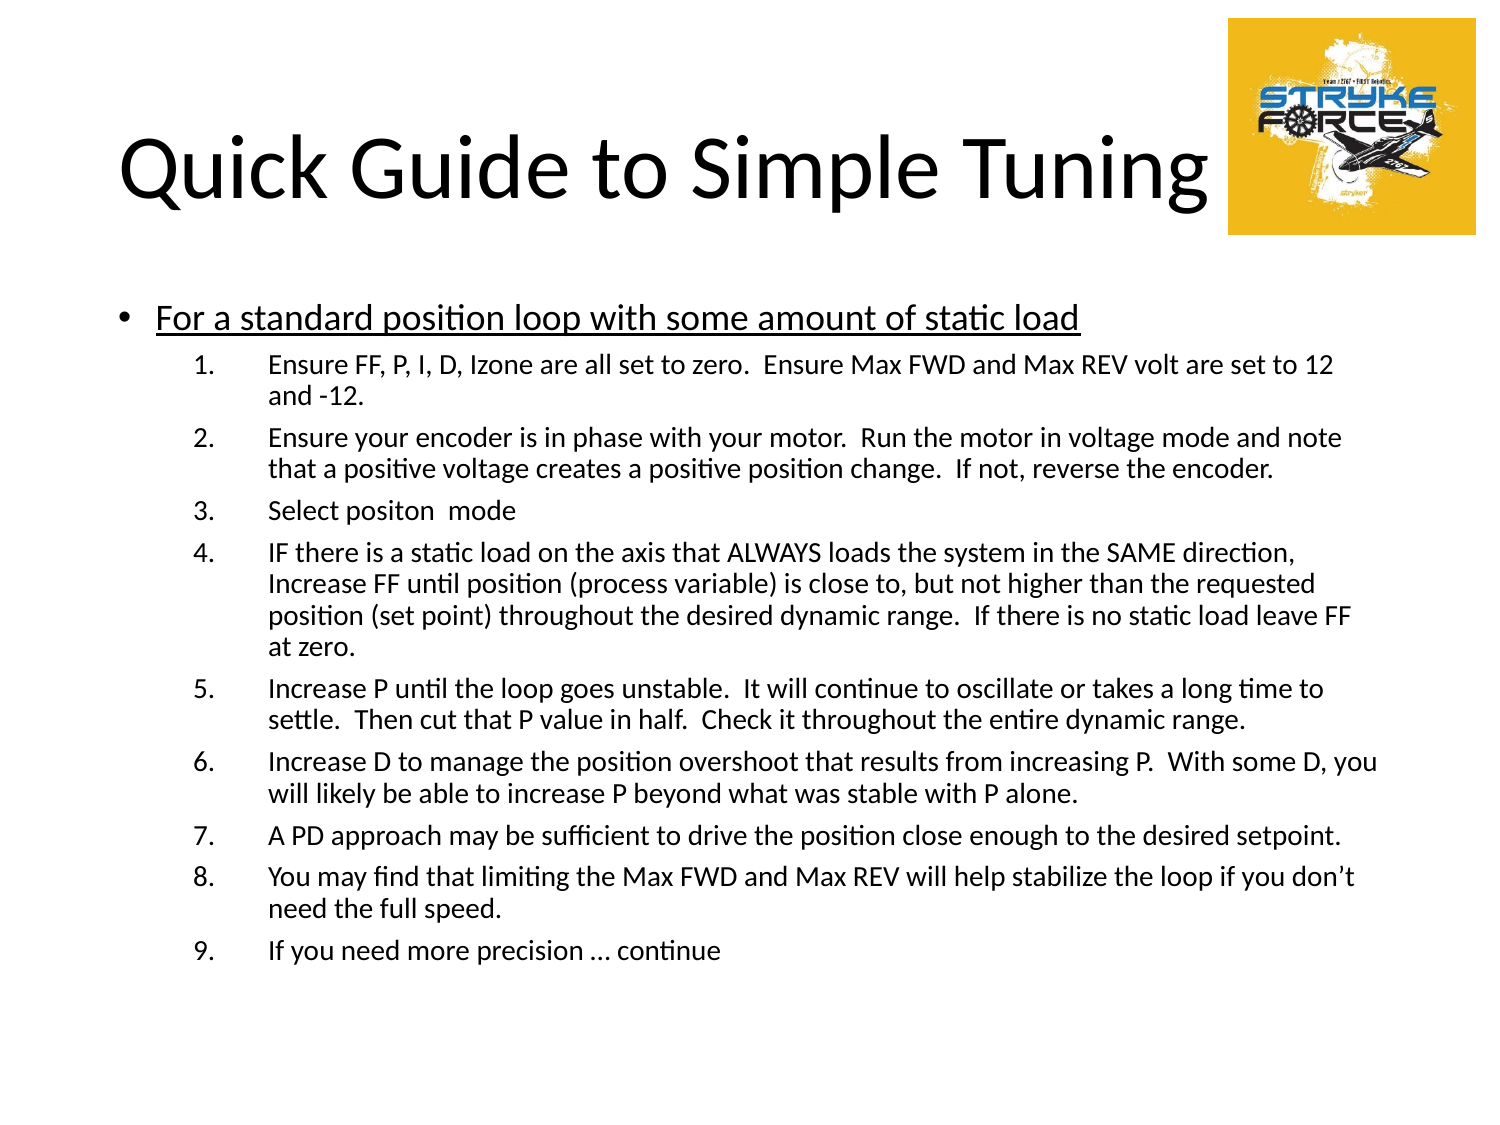

# Quick Guide to Simple Tuning
For a standard position loop with some amount of static load
Ensure FF, P, I, D, Izone are all set to zero.  Ensure Max FWD and Max REV volt are set to 12 and -12.
Ensure your encoder is in phase with your motor.  Run the motor in voltage mode and note that a positive voltage creates a positive position change.  If not, reverse the encoder.
Select positon  mode
IF there is a static load on the axis that ALWAYS loads the system in the SAME direction, Increase FF until position (process variable) is close to, but not higher than the requested position (set point) throughout the desired dynamic range.  If there is no static load leave FF at zero.
Increase P until the loop goes unstable.  It will continue to oscillate or takes a long time to settle.  Then cut that P value in half.  Check it throughout the entire dynamic range.
Increase D to manage the position overshoot that results from increasing P.  With some D, you will likely be able to increase P beyond what was stable with P alone.
A PD approach may be sufficient to drive the position close enough to the desired setpoint.
You may find that limiting the Max FWD and Max REV will help stabilize the loop if you don’t need the full speed.
If you need more precision … continue